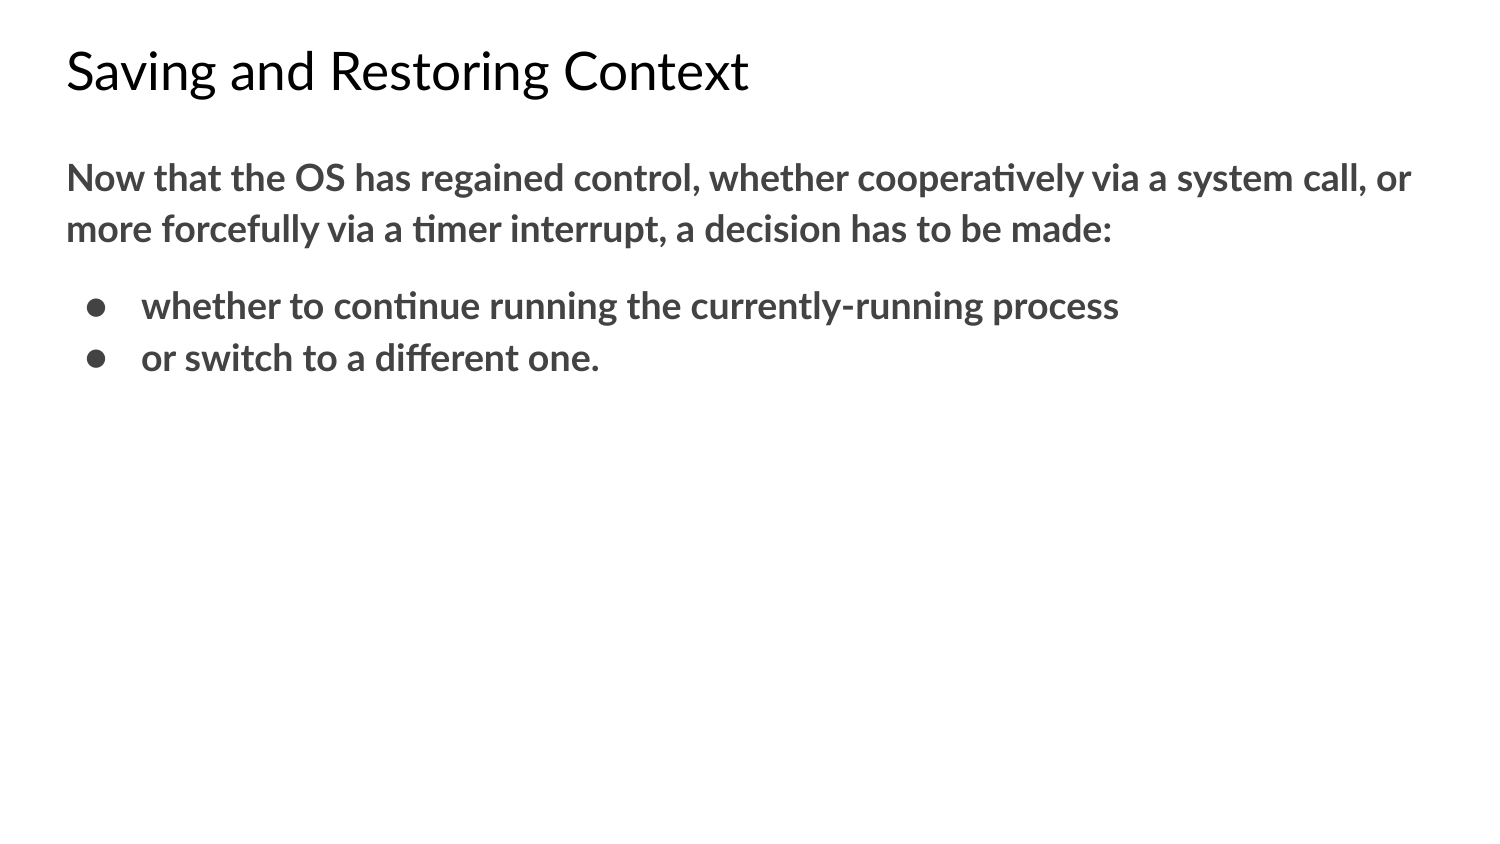

# Saving and Restoring Context
Now that the OS has regained control, whether cooperatively via a system call, or more forcefully via a timer interrupt, a decision has to be made:
whether to continue running the currently-running process
or switch to a different one.